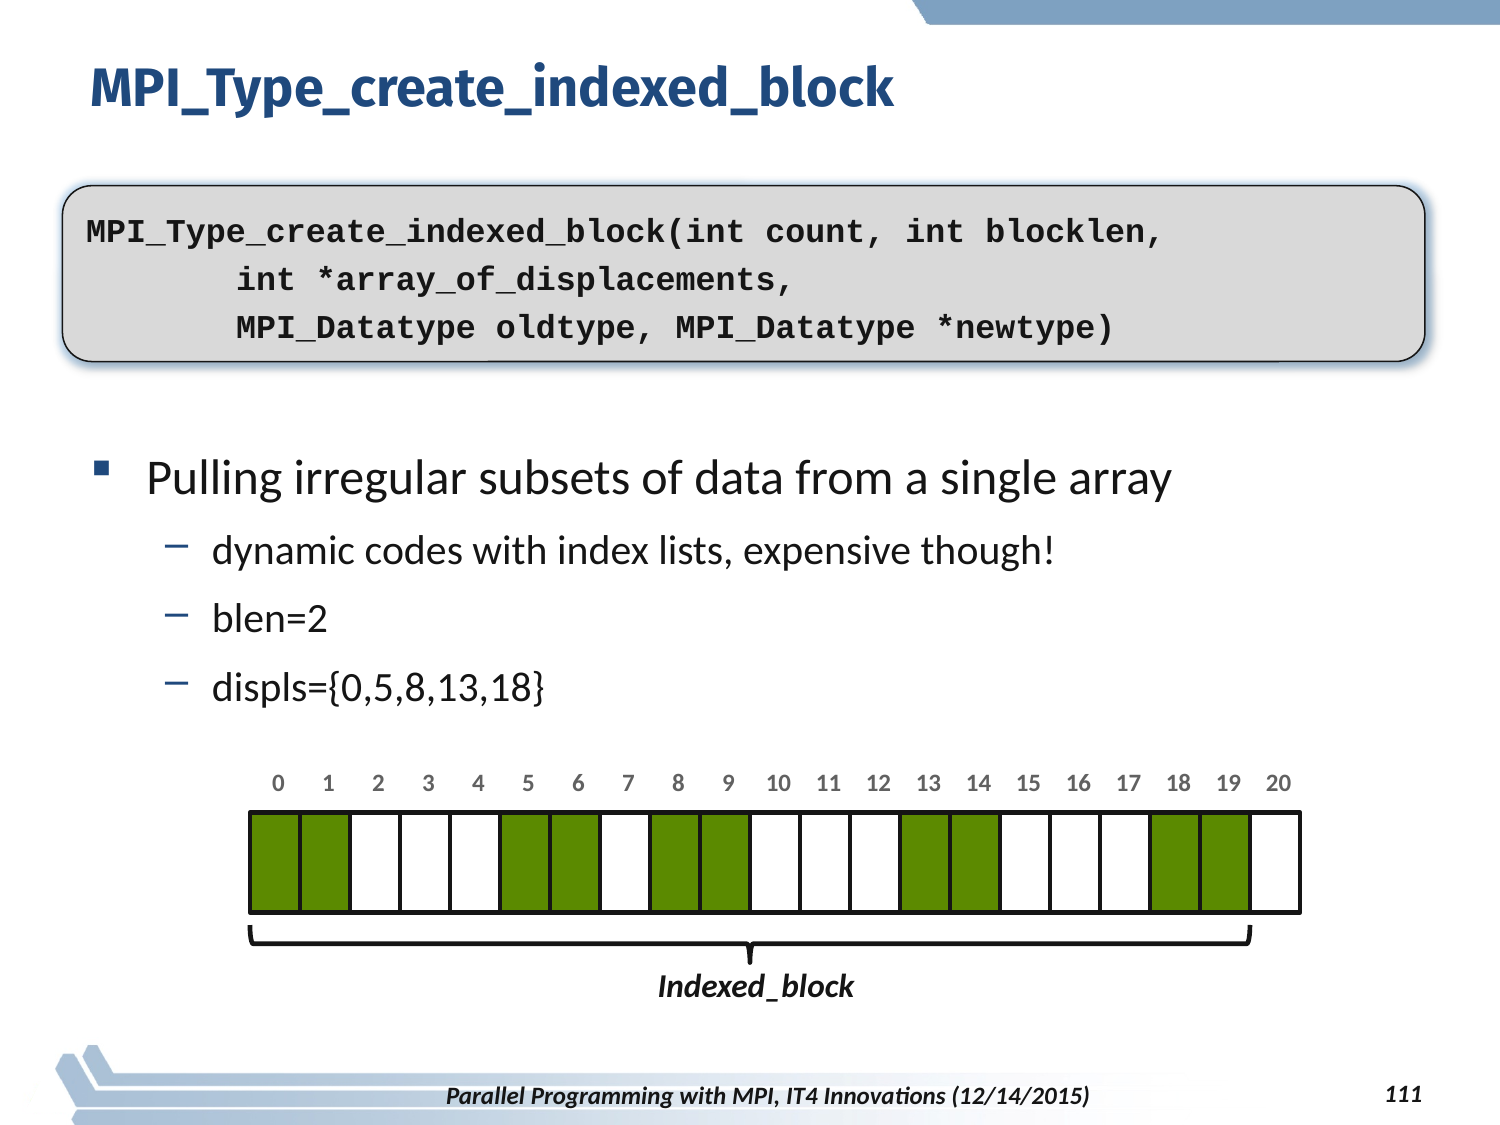

# MPI_Type_create_indexed_block
MPI_Type_create_indexed_block(int count, int blocklen,
	int *array_of_displacements,
	MPI_Datatype oldtype, MPI_Datatype *newtype)
Pulling irregular subsets of data from a single array
dynamic codes with index lists, expensive though!
blen=2
displs={0,5,8,13,18}

0
1
2
3
4
5
6
7
8
9
10
11
12
13
14
15
16
17
18
19
20

Indexed_block
111
Parallel Programming with MPI, IT4 Innovations (12/14/2015)